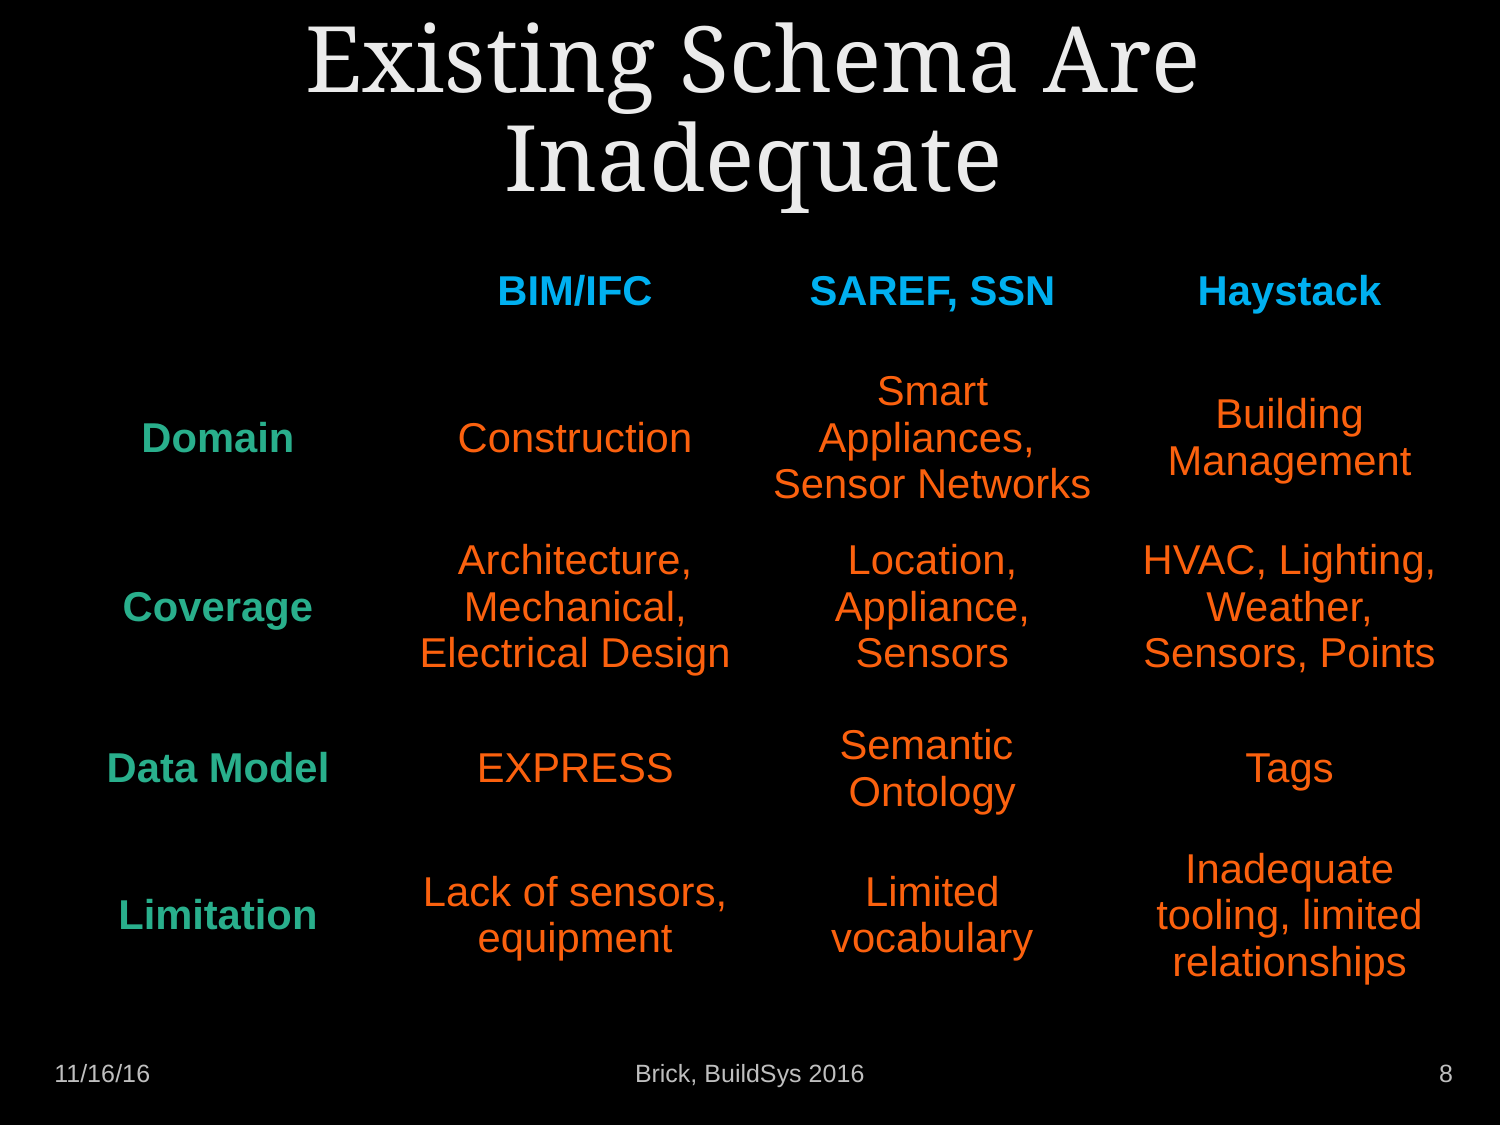

# Existing Schema Are Inadequate
|  | BIM/IFC | SAREF, SSN | Haystack |
| --- | --- | --- | --- |
| Domain | Construction | Smart Appliances, Sensor Networks | Building Management |
| Coverage | Architecture, Mechanical, Electrical Design | Location, Appliance, Sensors | HVAC, Lighting, Weather, Sensors, Points |
| Data Model | EXPRESS | Semantic Ontology | Tags |
| Limitation | Lack of sensors, equipment | Limited vocabulary | Inadequate tooling, limited relationships |
Brick, BuildSys 2016
8
11/16/16